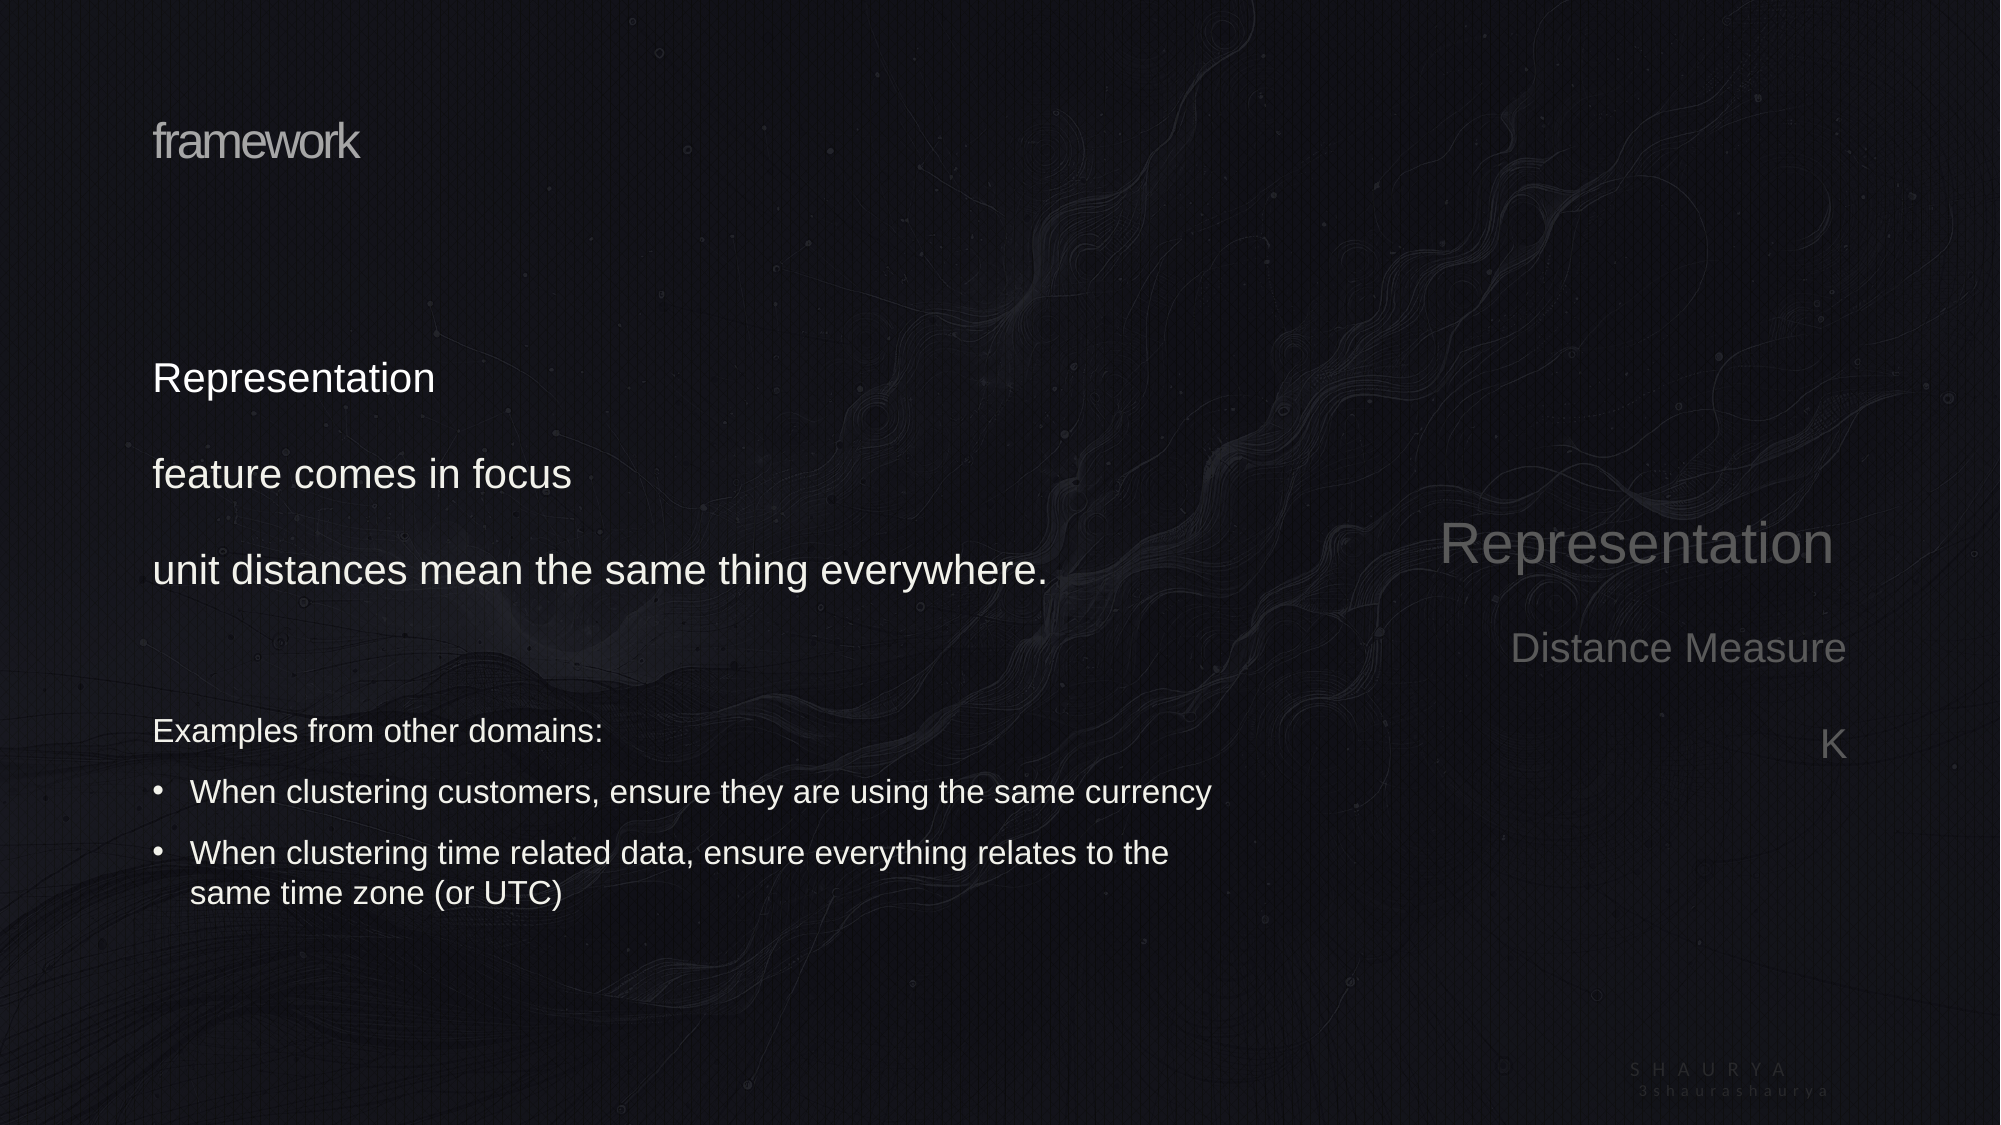

# framework
Representation
feature comes in focus
unit distances mean the same thing everywhere.

Examples from other domains:
When clustering customers, ensure they are using the same currency
When clustering time related data, ensure everything relates to the same time zone (or UTC)
Representation
Distance Measure
K